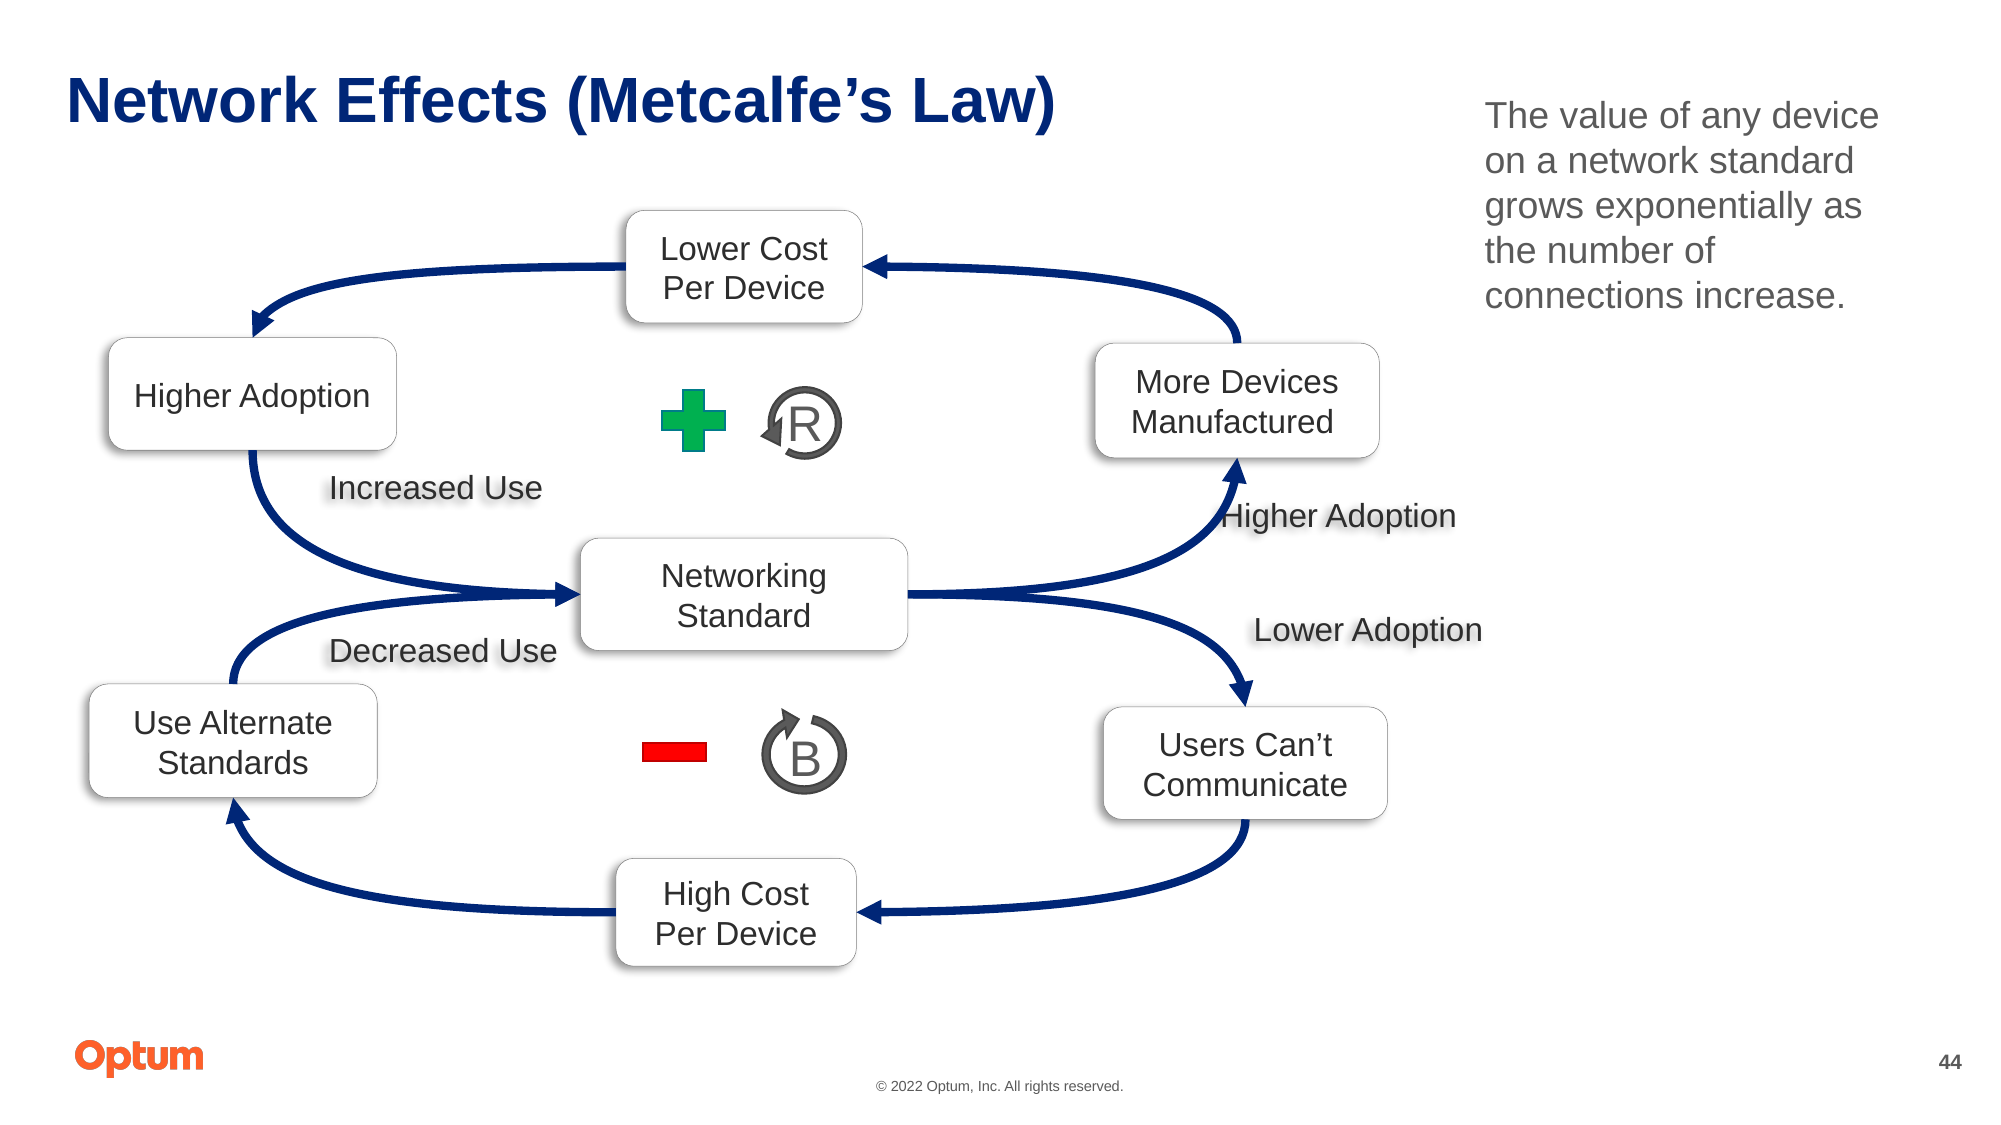

# Network Effects (Metcalfe’s Law)
The value of any device on a network standard grows exponentially as the number of connections increase.

Lower Cost
Per Device
Higher Adoption
More Devices
Manufactured

R

Increased Use
Higher Adoption
Networking
Standard
Lower Adoption
Decreased Use
Use Alternate Standards

B
Users Can’t Communicate

High Cost Per Device